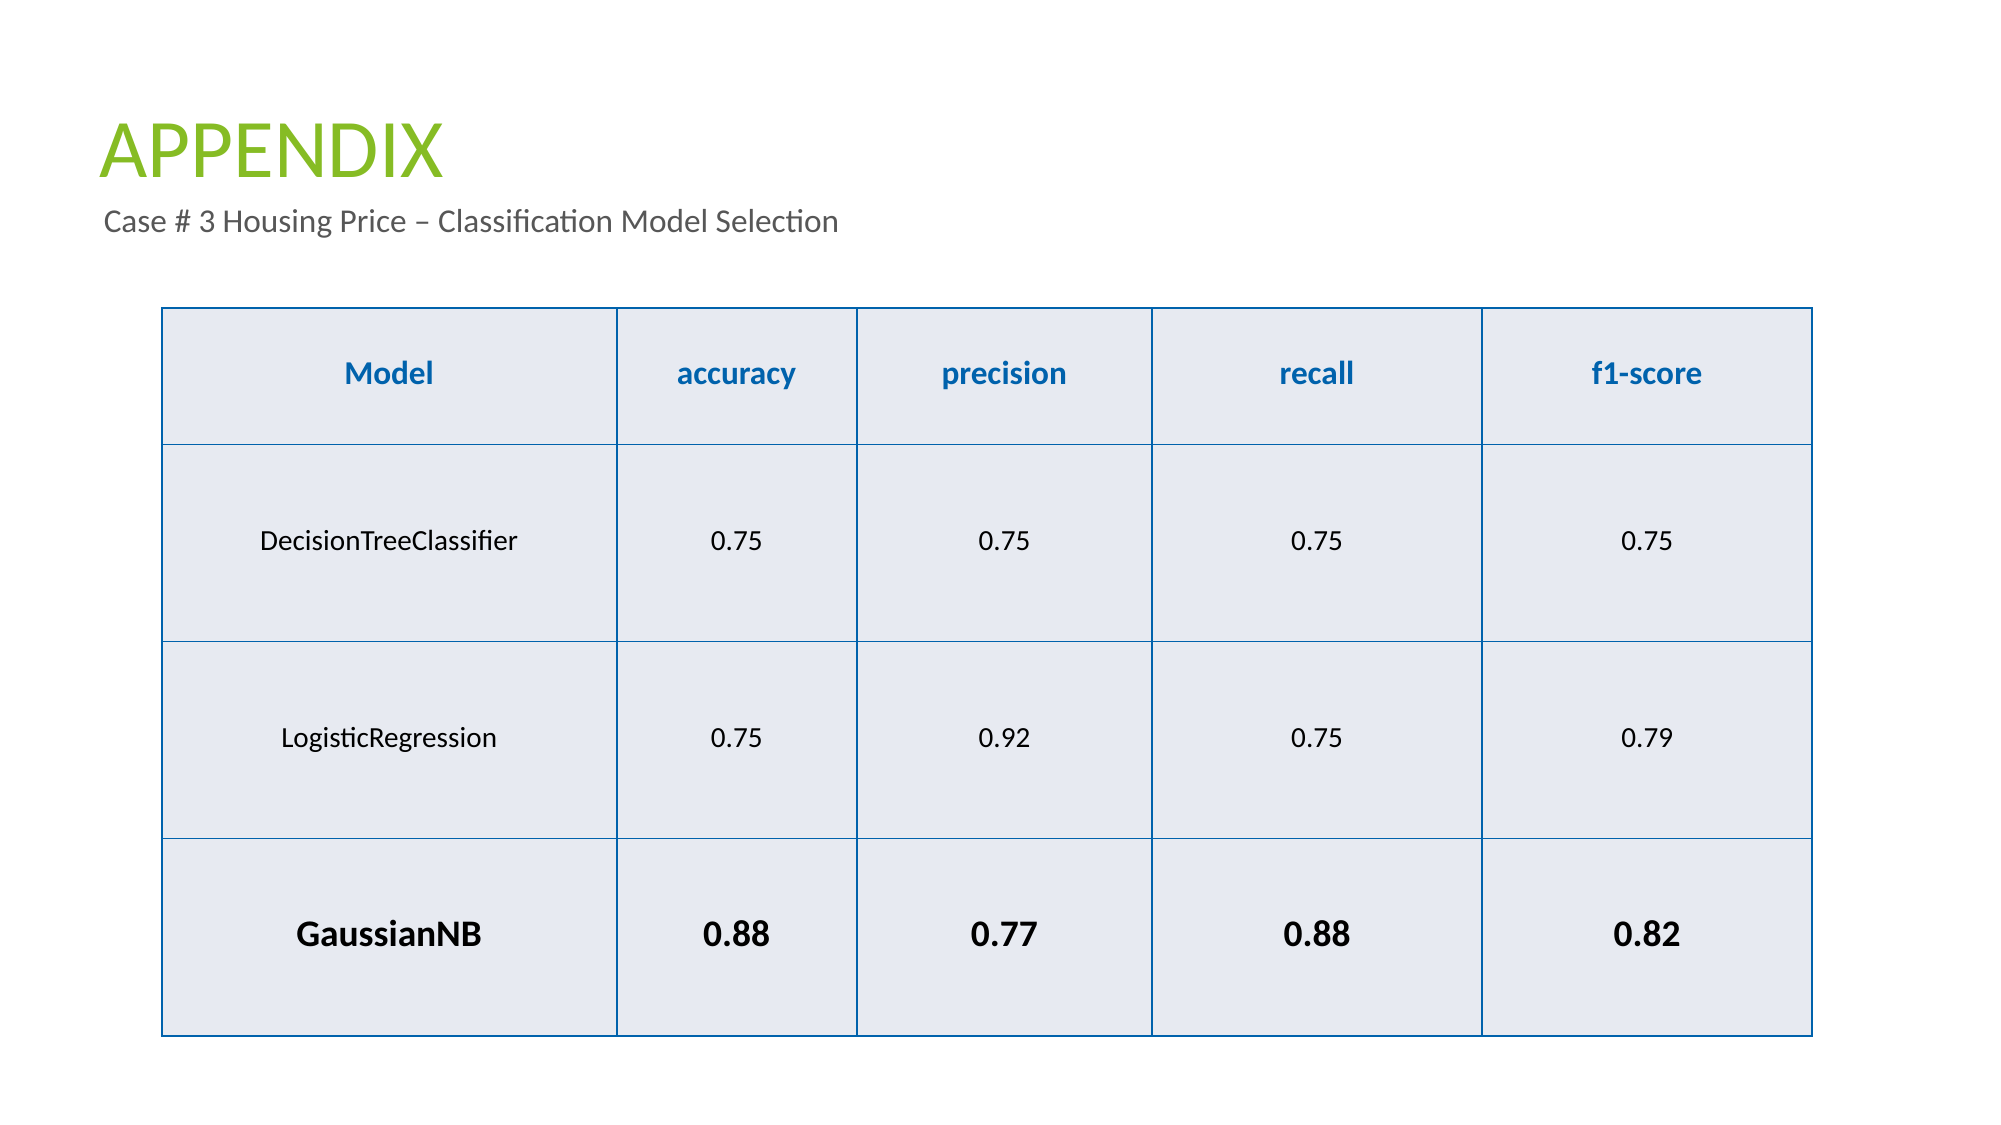

APPENDIX
Case # 3 Housing Price – Classification Model Selection
| Model​ | accuracy​ | precision​ | recall​ | f1-score​ |
| --- | --- | --- | --- | --- |
| DecisionTreeClassifier​ | 0.75​ | 0.75​ | 0.75​ | 0.75​ |
| LogisticRegression​ | 0.75​ | 0.92​ | 0.75​ | 0.79​ |
| GaussianNB​ | 0.88​ | 0.77​ | 0.88​ | 0.82​ |